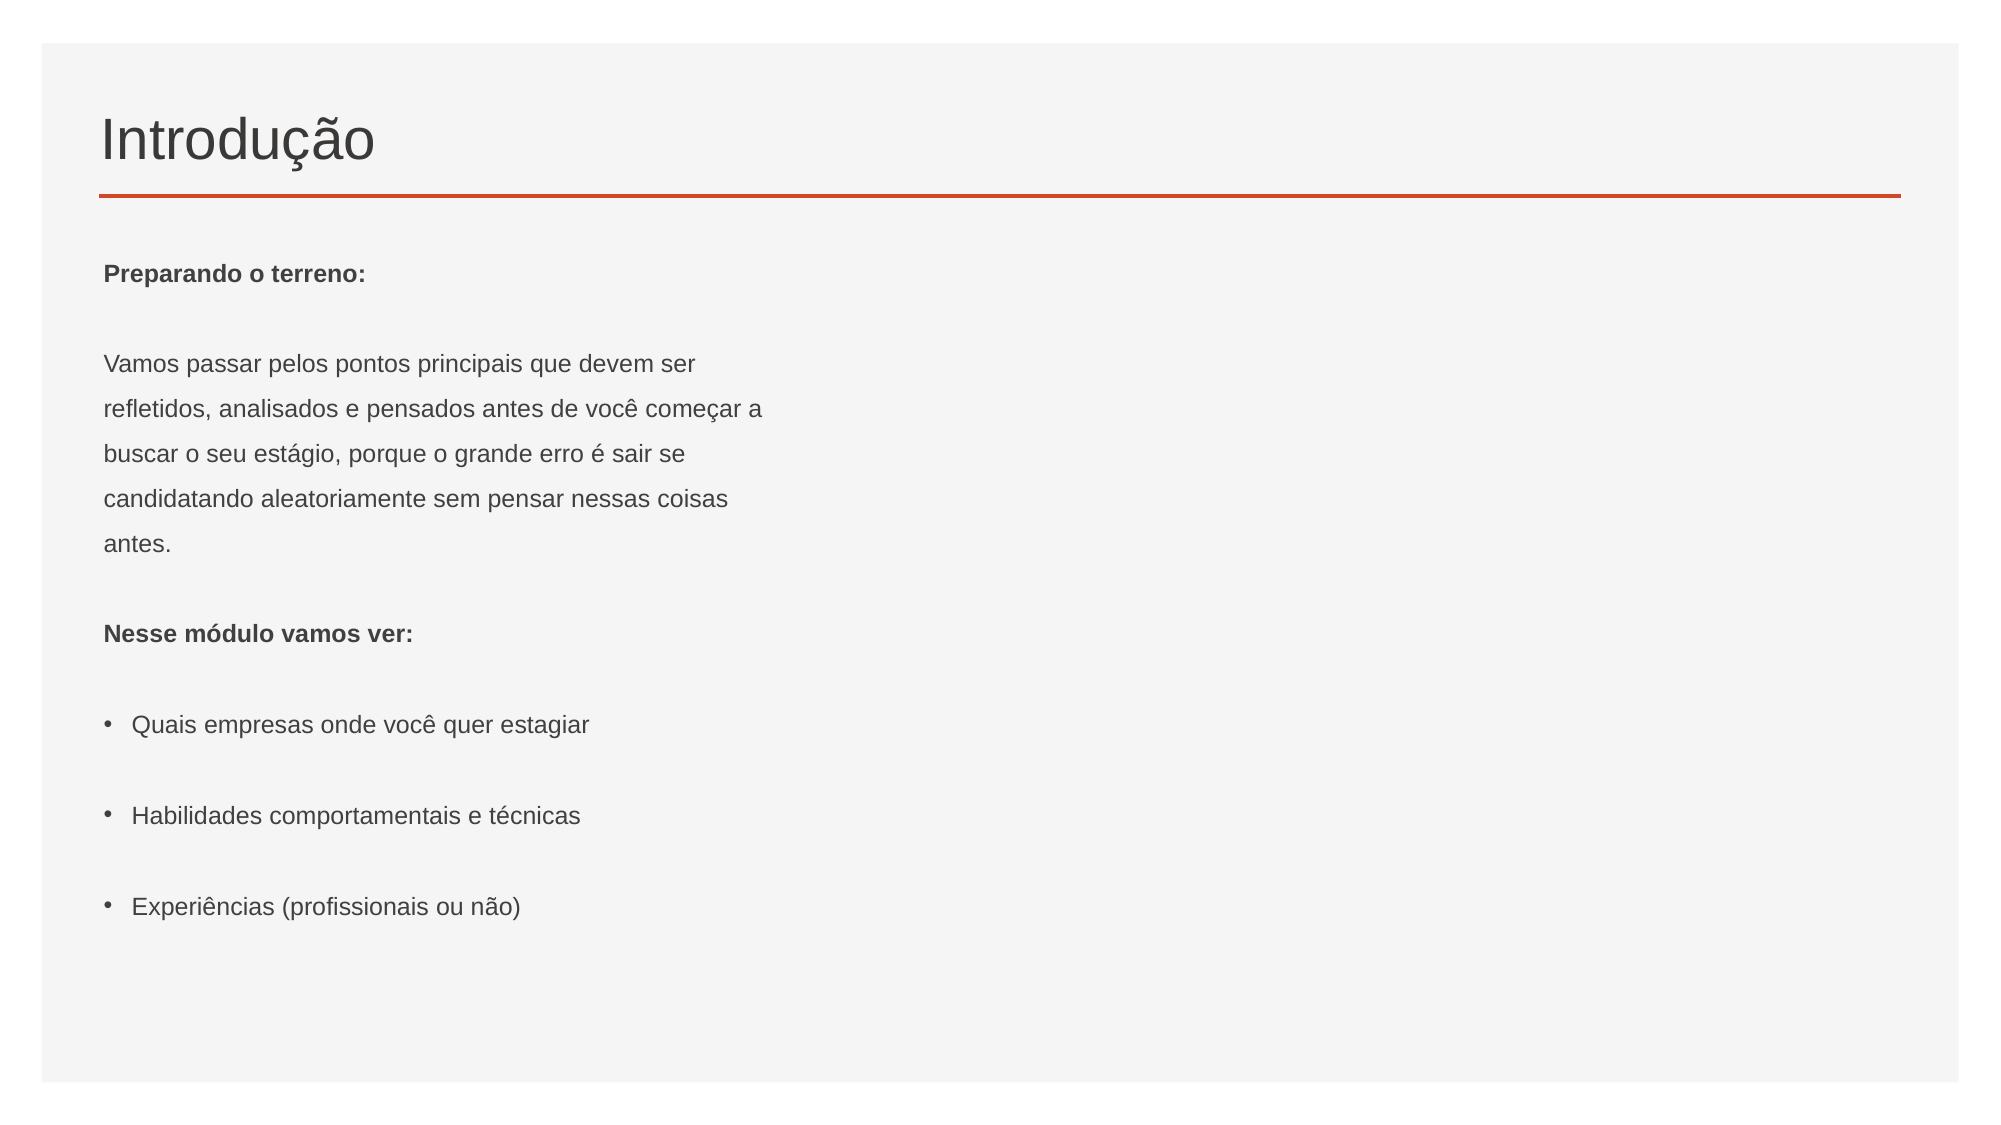

# Introdução
Preparando o terreno:
Vamos passar pelos pontos principais que devem ser refletidos, analisados e pensados antes de você começar a buscar o seu estágio, porque o grande erro é sair se candidatando aleatoriamente sem pensar nessas coisas antes.
Nesse módulo vamos ver:
Quais empresas onde você quer estagiar
Habilidades comportamentais e técnicas
Experiências (profissionais ou não)